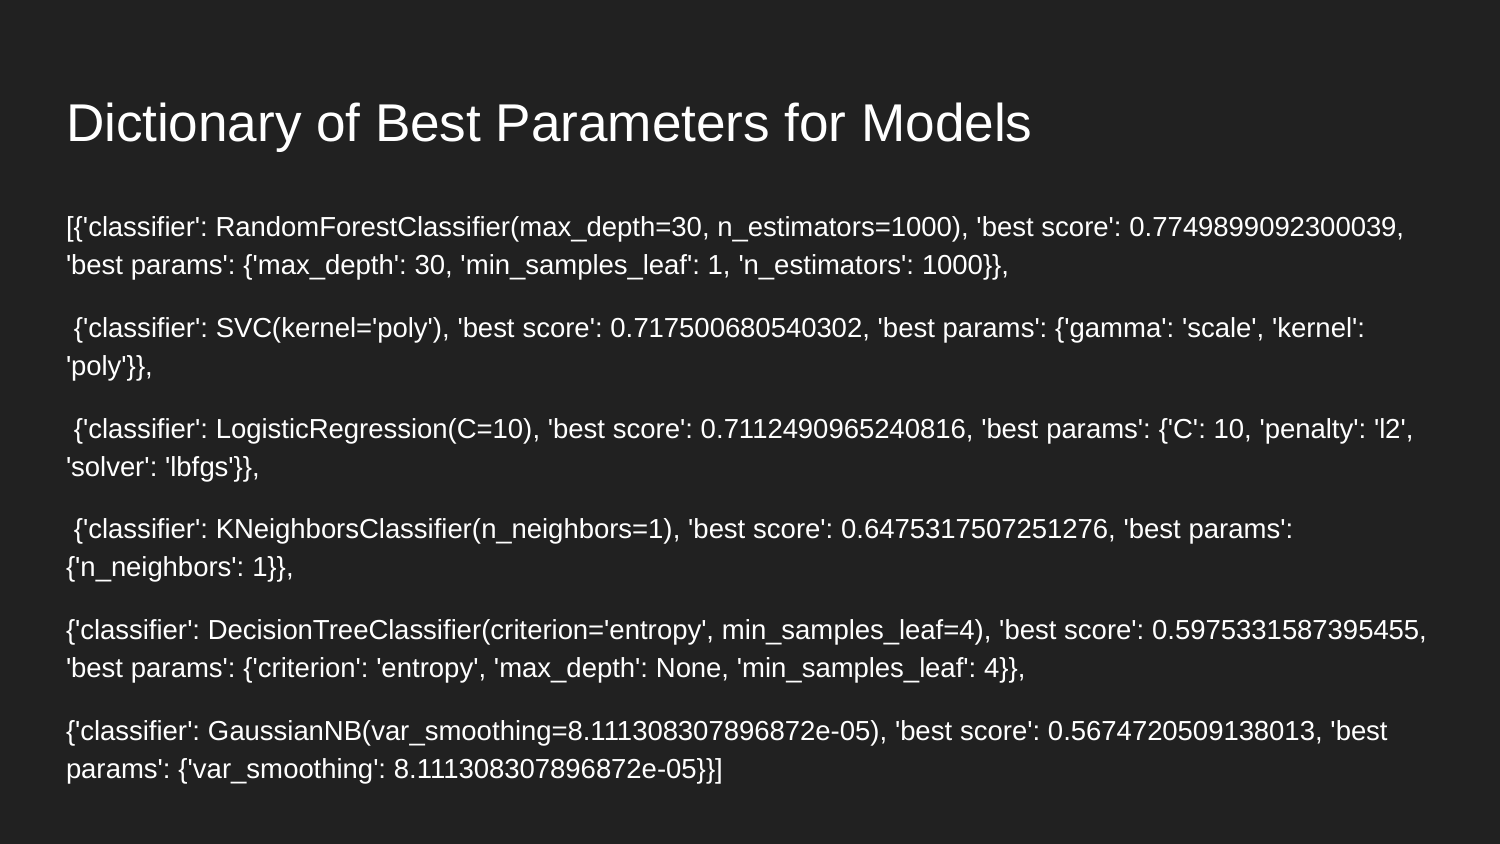

# Dictionary of Best Parameters for Models
[{'classifier': RandomForestClassifier(max_depth=30, n_estimators=1000), 'best score': 0.7749899092300039, 'best params': {'max_depth': 30, 'min_samples_leaf': 1, 'n_estimators': 1000}},
 {'classifier': SVC(kernel='poly'), 'best score': 0.717500680540302, 'best params': {'gamma': 'scale', 'kernel': 'poly'}},
 {'classifier': LogisticRegression(C=10), 'best score': 0.7112490965240816, 'best params': {'C': 10, 'penalty': 'l2', 'solver': 'lbfgs'}},
 {'classifier': KNeighborsClassifier(n_neighbors=1), 'best score': 0.6475317507251276, 'best params': {'n_neighbors': 1}},
{'classifier': DecisionTreeClassifier(criterion='entropy', min_samples_leaf=4), 'best score': 0.5975331587395455, 'best params': {'criterion': 'entropy', 'max_depth': None, 'min_samples_leaf': 4}},
{'classifier': GaussianNB(var_smoothing=8.111308307896872e-05), 'best score': 0.5674720509138013, 'best params': {'var_smoothing': 8.111308307896872e-05}}]